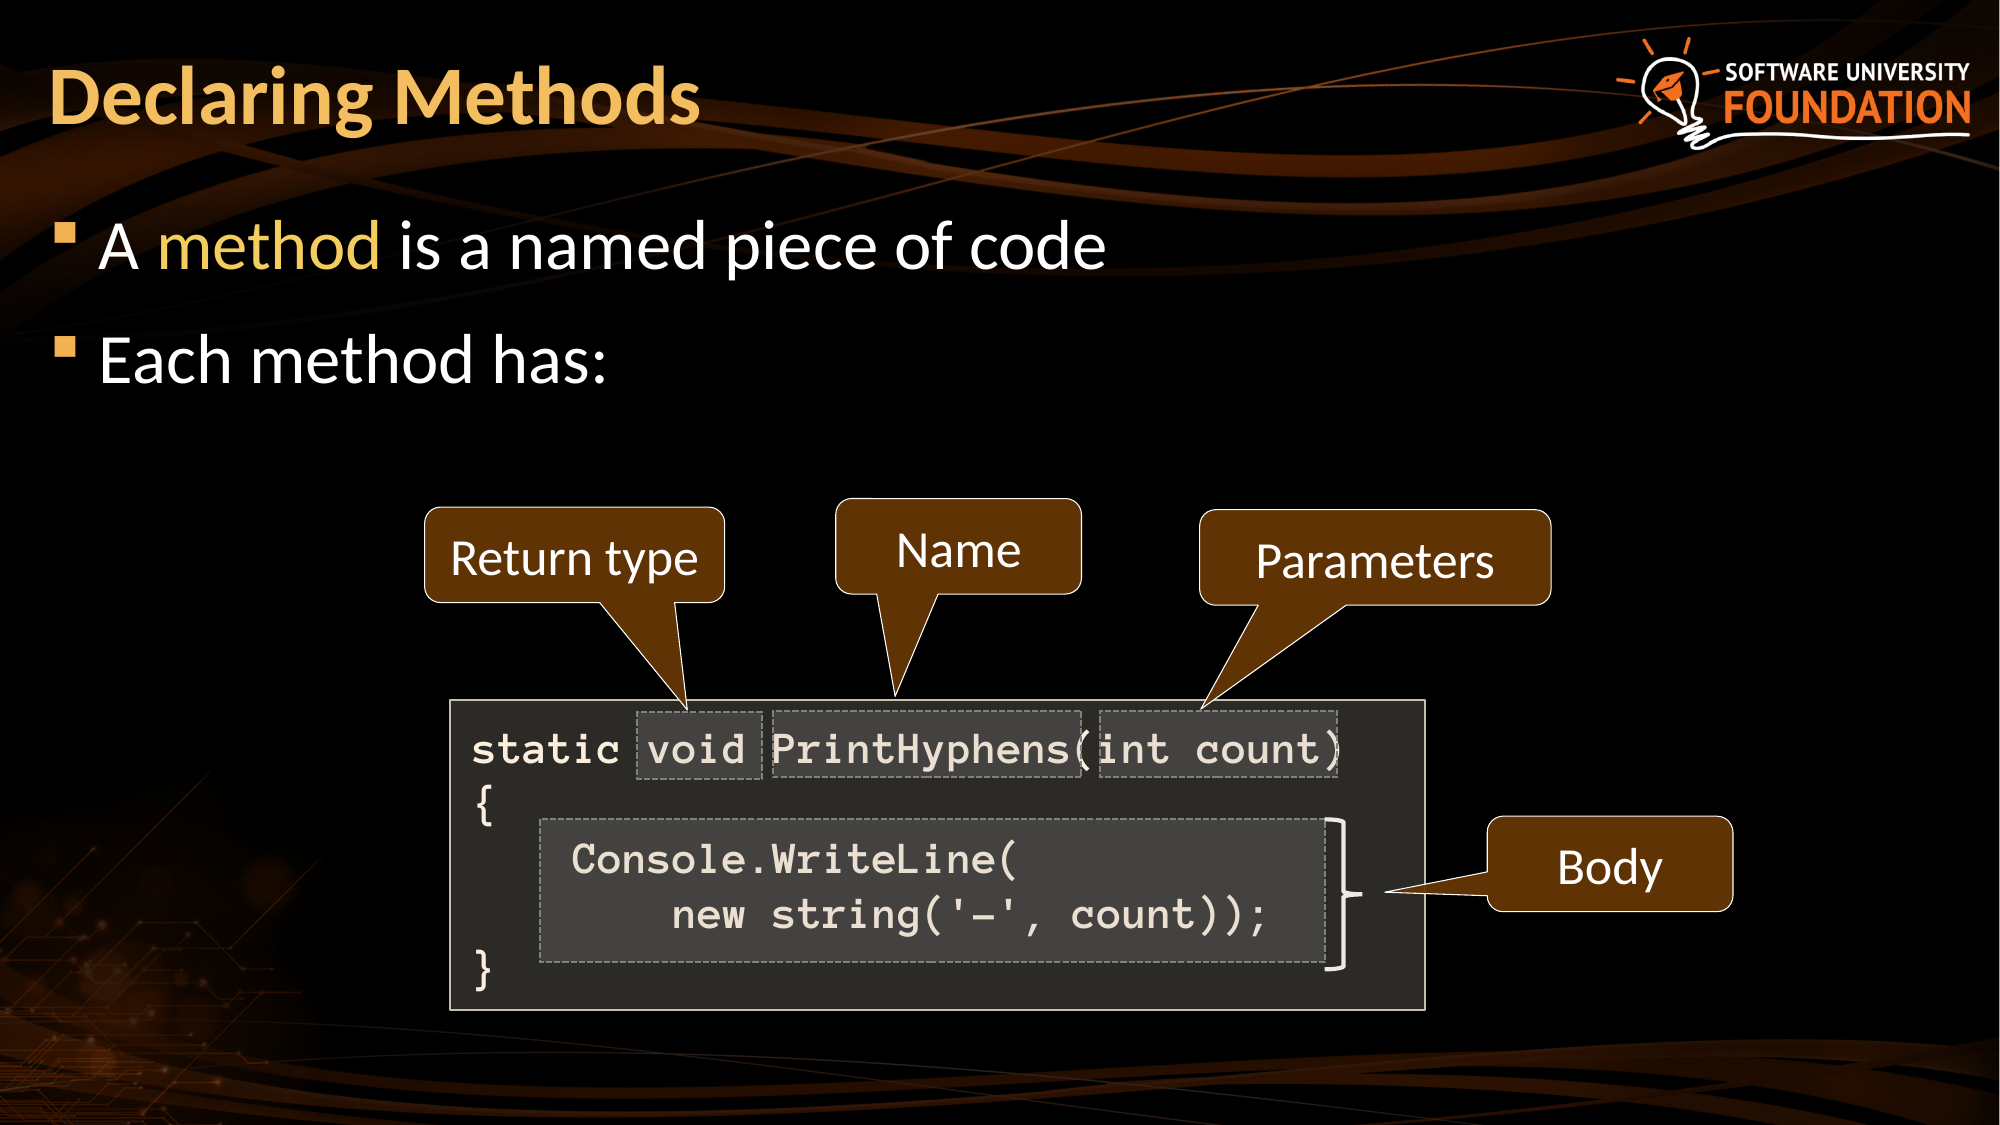

# Declaring Methods
A method is a named piece of code
Each method has:

Name
Return type
Parameters
static void PrintHyphens(int count)
{
    Console.WriteLine(
        new string('-', count));
}

Body